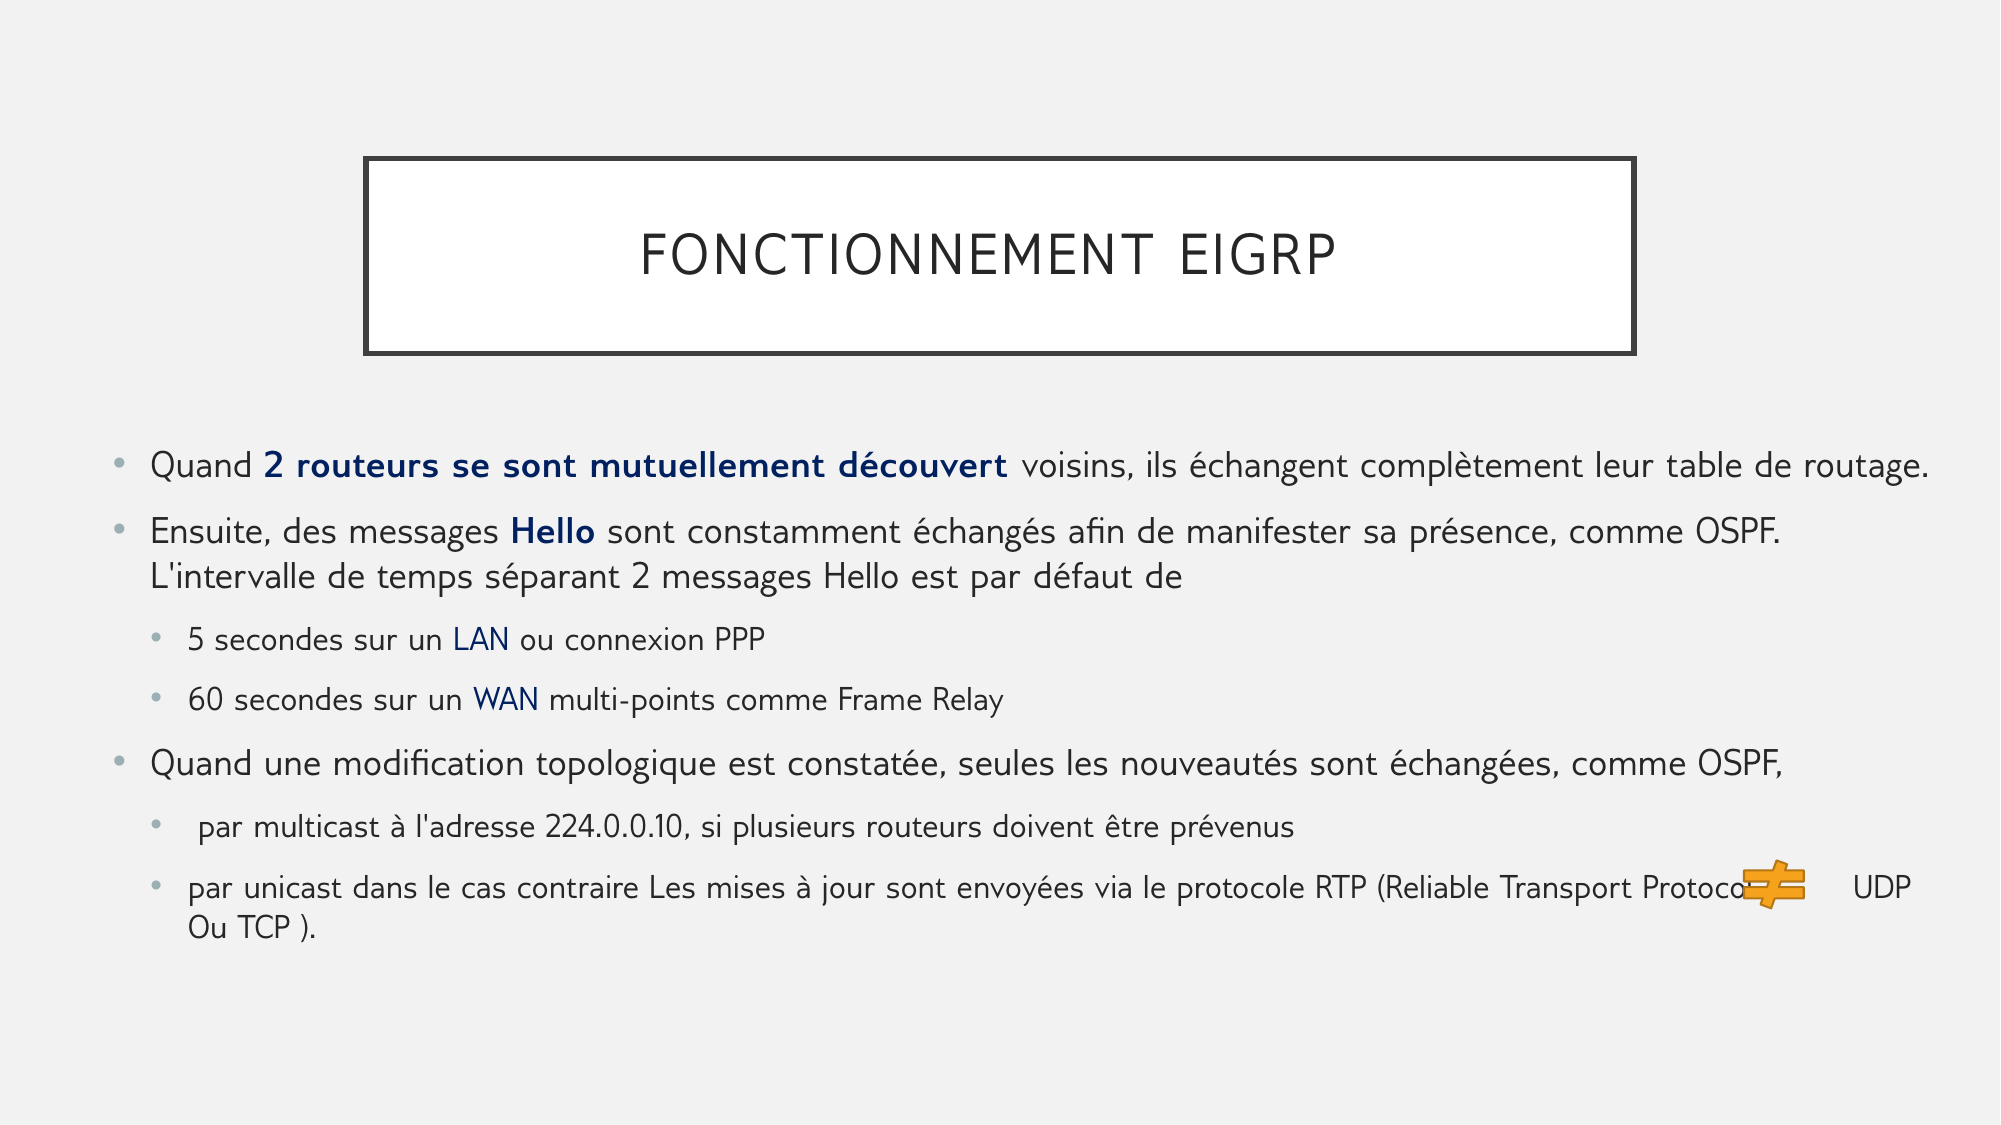

# Fonctionnement EIGRP
Quand 2 routeurs se sont mutuellement découvert voisins, ils échangent complètement leur table de routage.
Ensuite, des messages Hello sont constamment échangés afin de manifester sa présence, comme OSPF. L'intervalle de temps séparant 2 messages Hello est par défaut de
5 secondes sur un LAN ou connexion PPP
60 secondes sur un WAN multi-points comme Frame Relay
Quand une modification topologique est constatée, seules les nouveautés sont échangées, comme OSPF,
 par multicast à l'adresse 224.0.0.10, si plusieurs routeurs doivent être prévenus
par unicast dans le cas contraire Les mises à jour sont envoyées via le protocole RTP (Reliable Transport Protocol          UDP Ou TCP ).